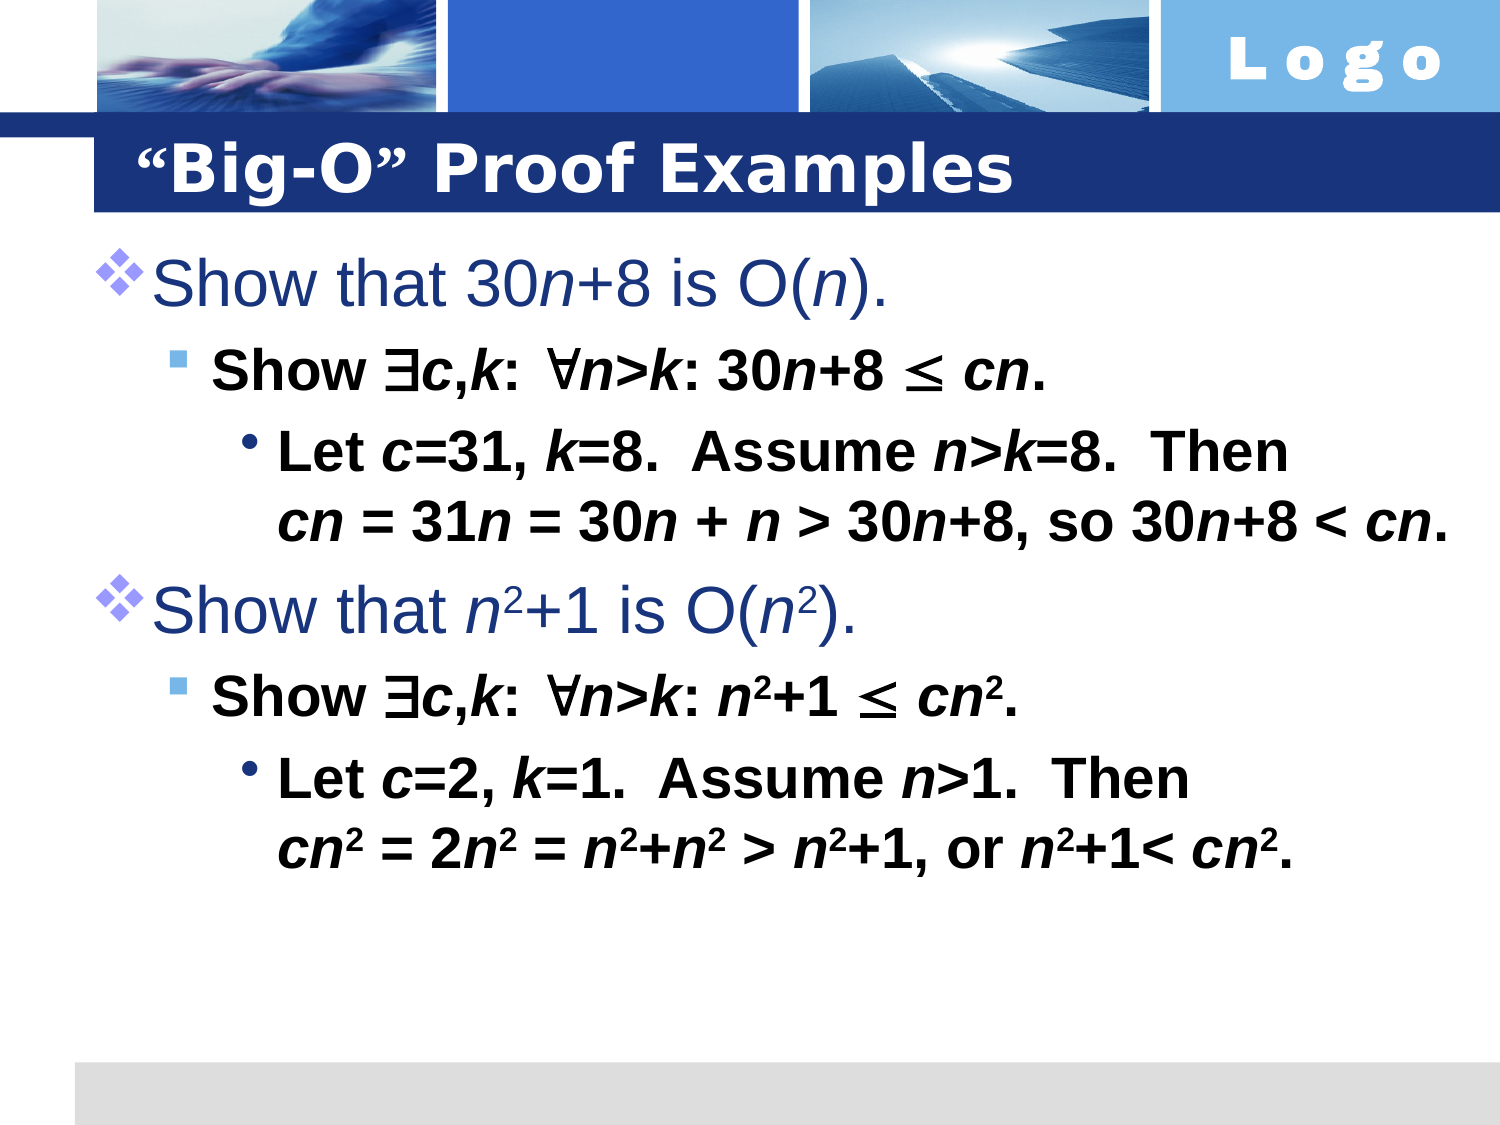

# “Big-O” Proof Examples
Show that 30n+8 is O(n).
Show ∃c,k: ∀n>k: 30n+8 ≤ cn.
Let c=31, k=8.  Assume n>k=8.  Then
cn = 31n = 30n + n > 30n+8, so 30n+8 < cn.
Show that n2+1 is O(n2).
Show ∃c,k: ∀n>k: n2+1 ≤ cn2.
Let c=2, k=1.  Assume n>1.  Then
cn2 = 2n2 = n2+n2 > n2+1, or n2+1< cn2.
23